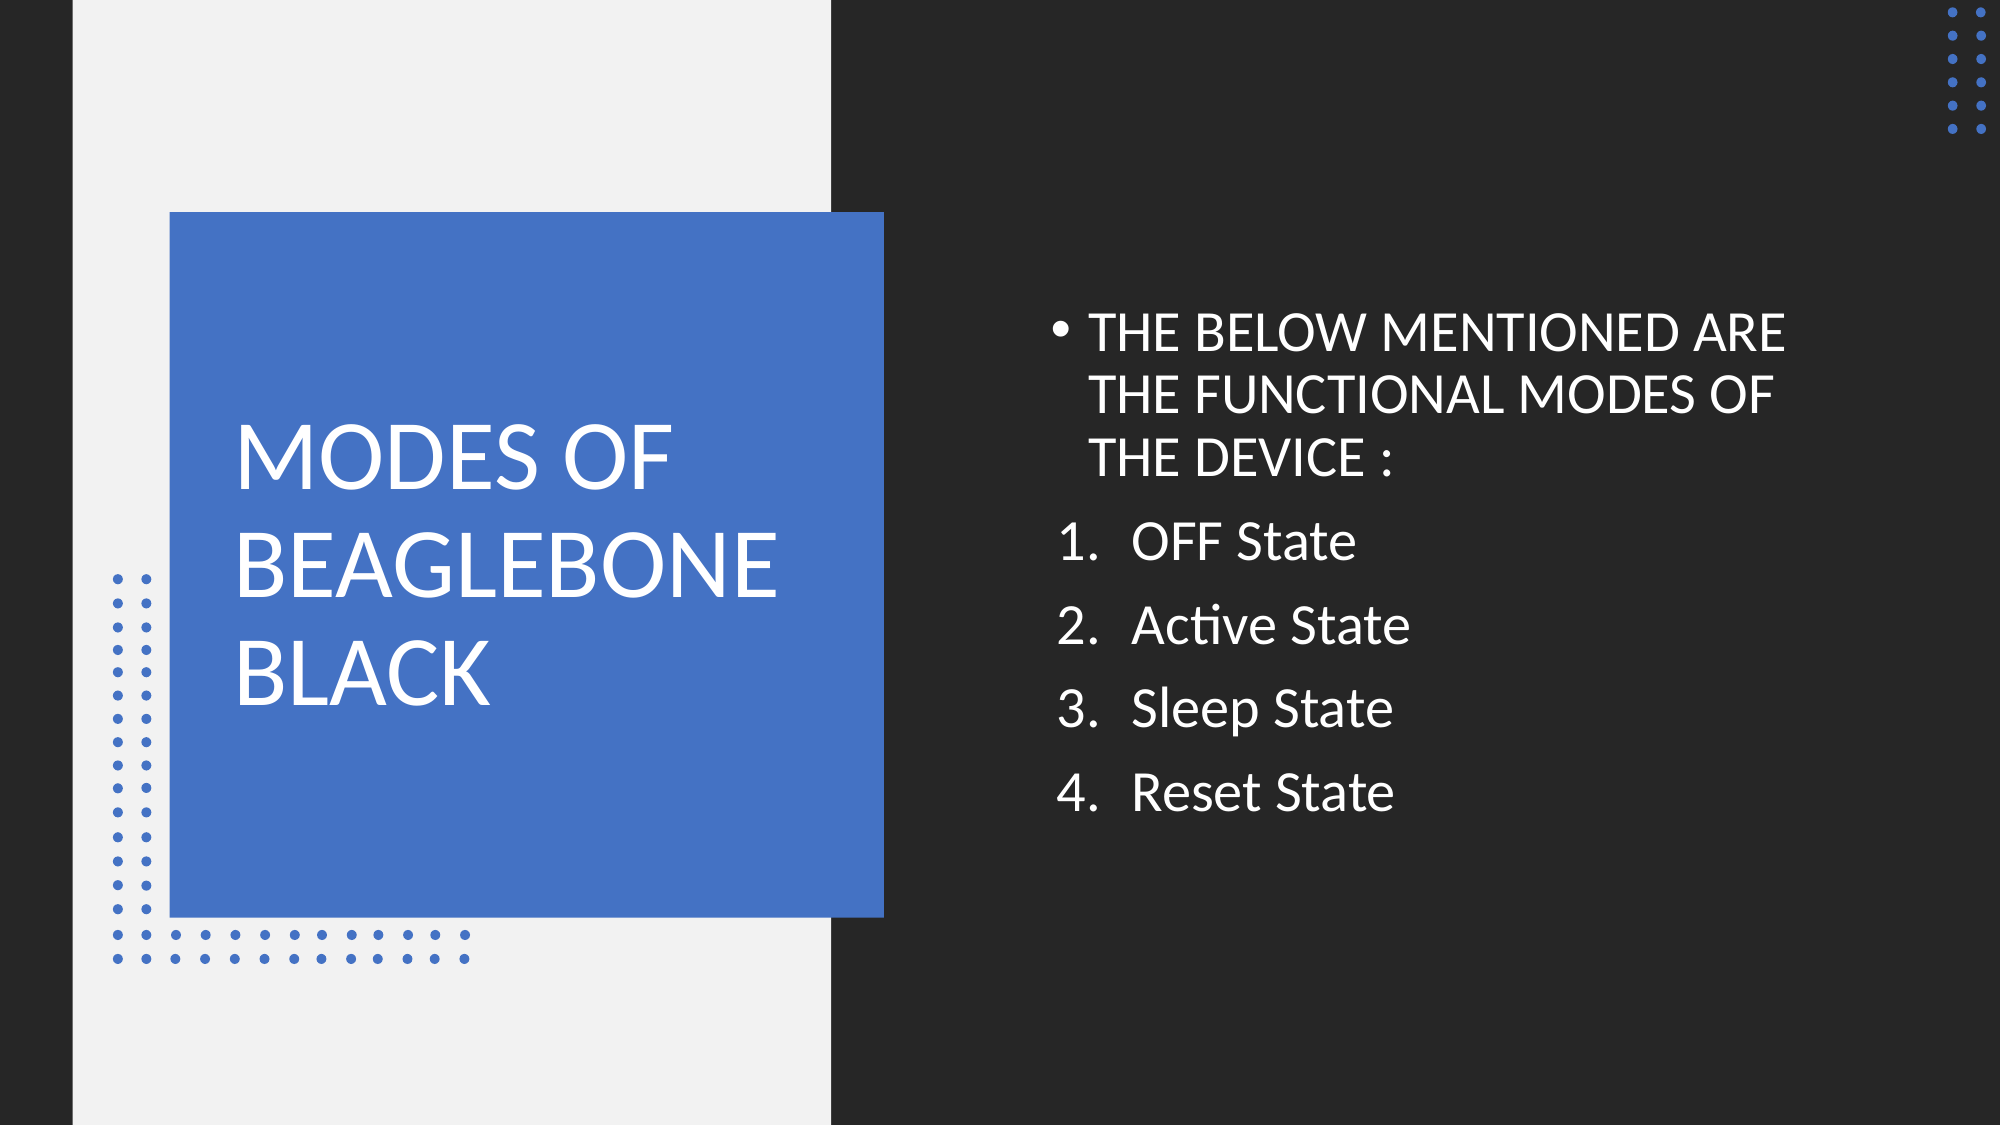

THE BELOW MENTIONED ARE THE FUNCTIONAL MODES OF THE DEVICE :
OFF State
Active State
Sleep State
Reset State

# MODES OF BEAGLEBONE BLACK